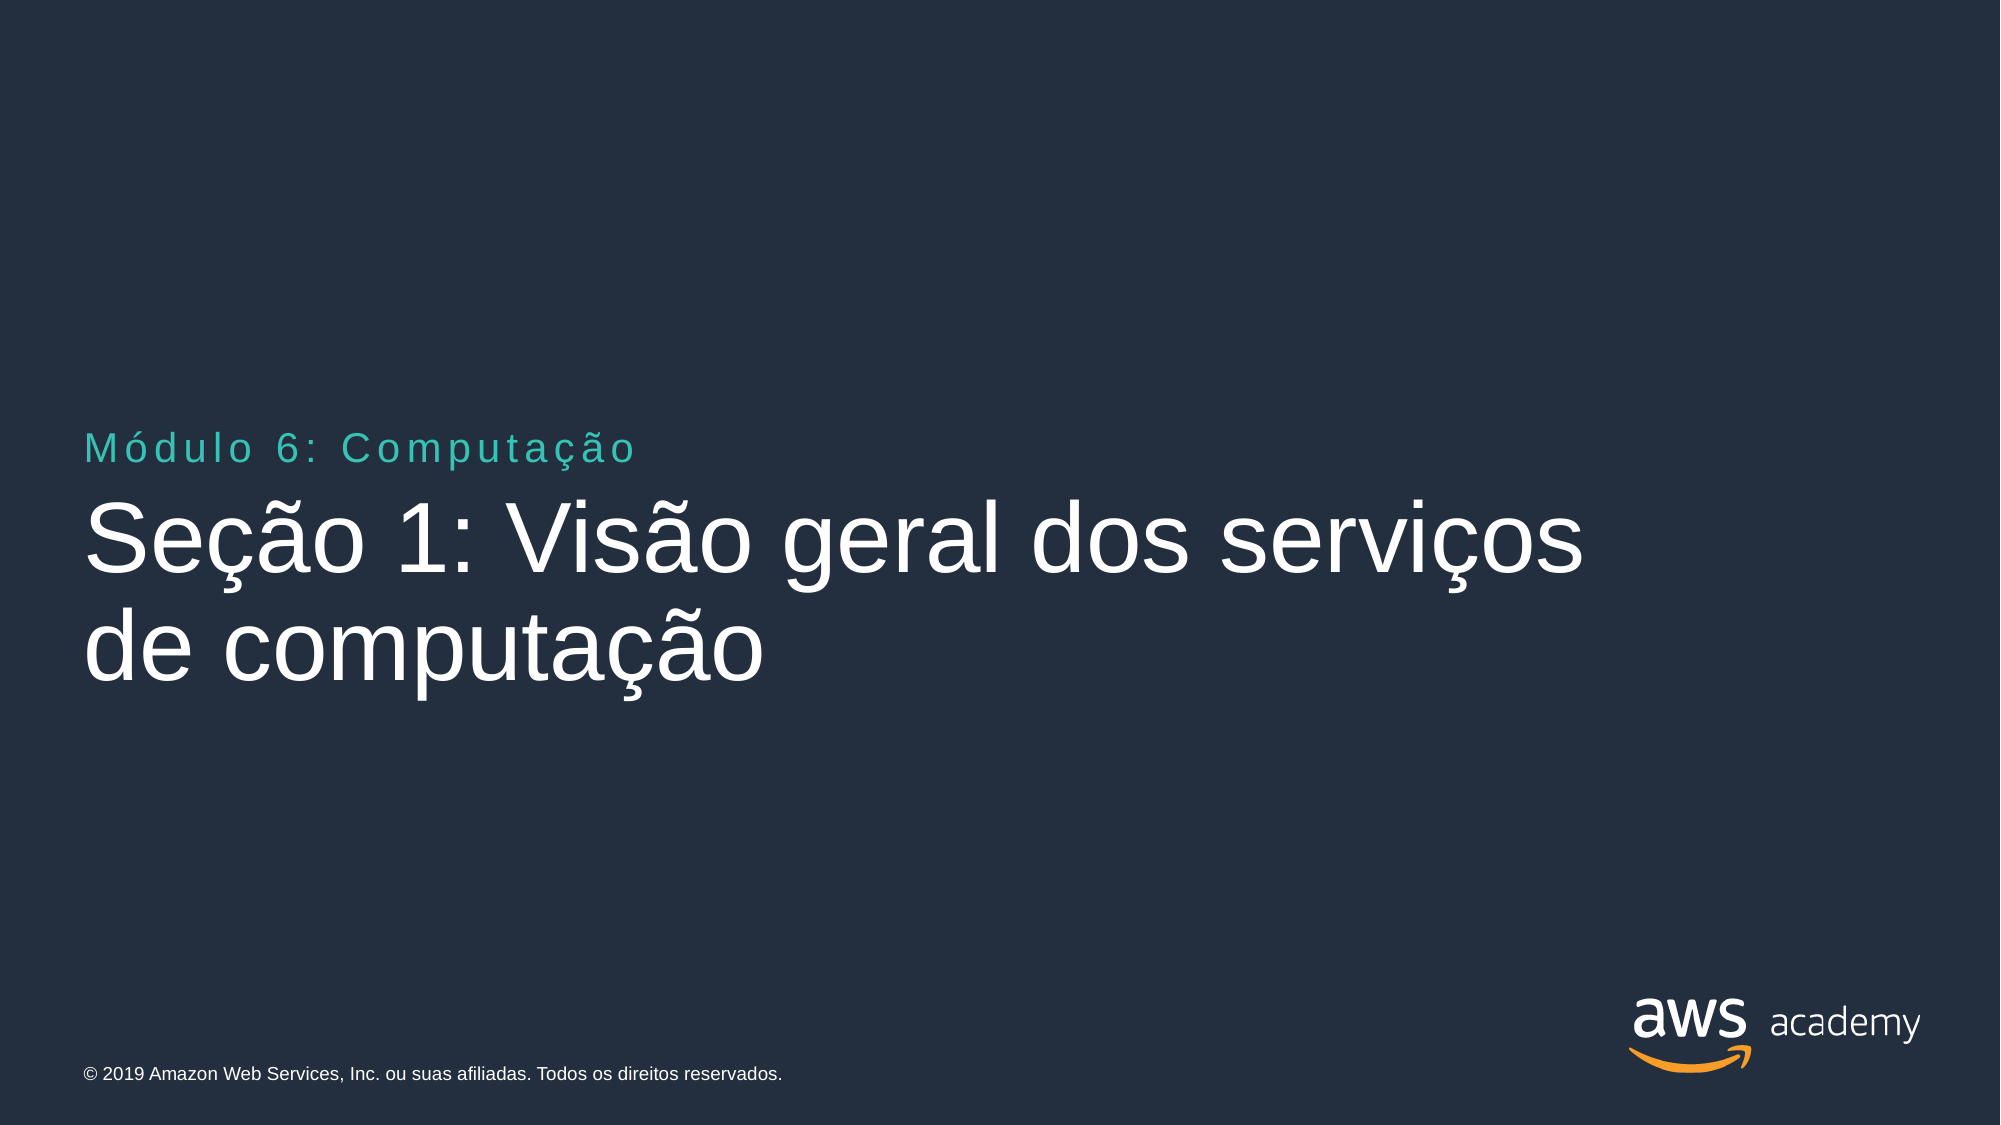

Módulo 6: Computação
# Seção 1: Visão geral dos serviços de computação
© 2019 Amazon Web Services, Inc. ou suas afiliadas. Todos os direitos reservados.